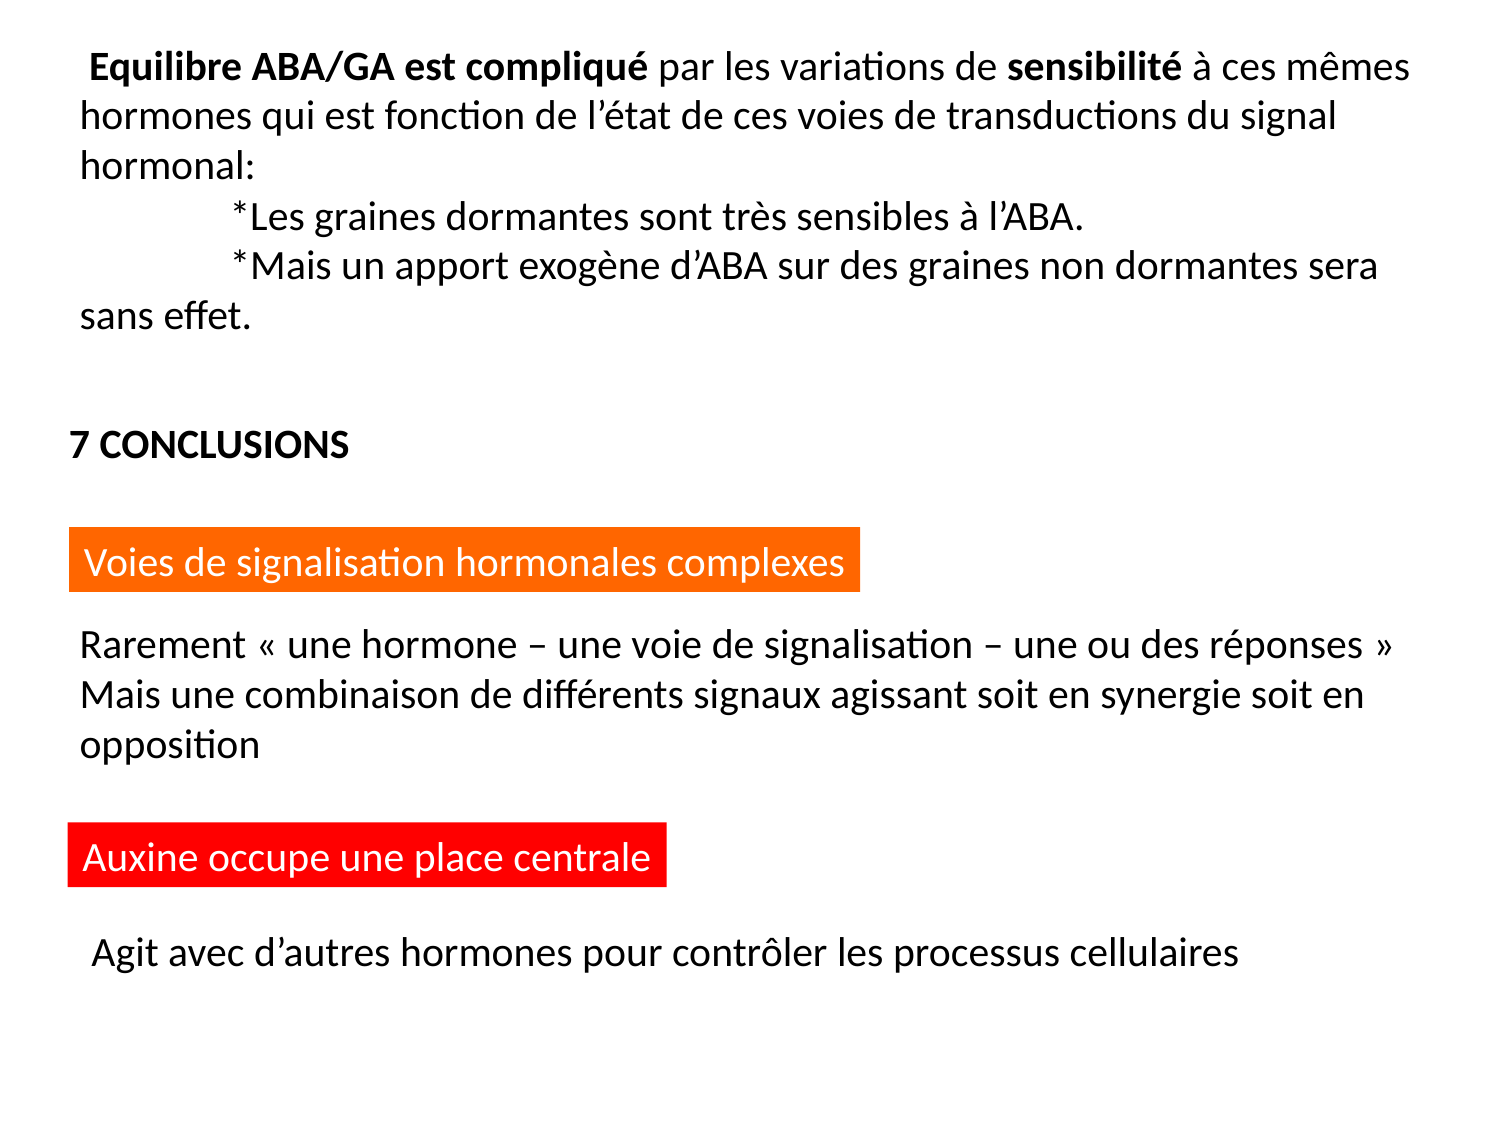

Equilibre ABA/GA est compliqué par les variations de sensibilité à ces mêmes hormones qui est fonction de l’état de ces voies de transductions du signal hormonal:
	*Les graines dormantes sont très sensibles à l’ABA.
	*Mais un apport exogène d’ABA sur des graines non dormantes sera sans effet.
7 CONCLUSIONS
Voies de signalisation hormonales complexes
Rarement « une hormone – une voie de signalisation – une ou des réponses »
Mais une combinaison de différents signaux agissant soit en synergie soit en opposition
Auxine occupe une place centrale
Agit avec d’autres hormones pour contrôler les processus cellulaires